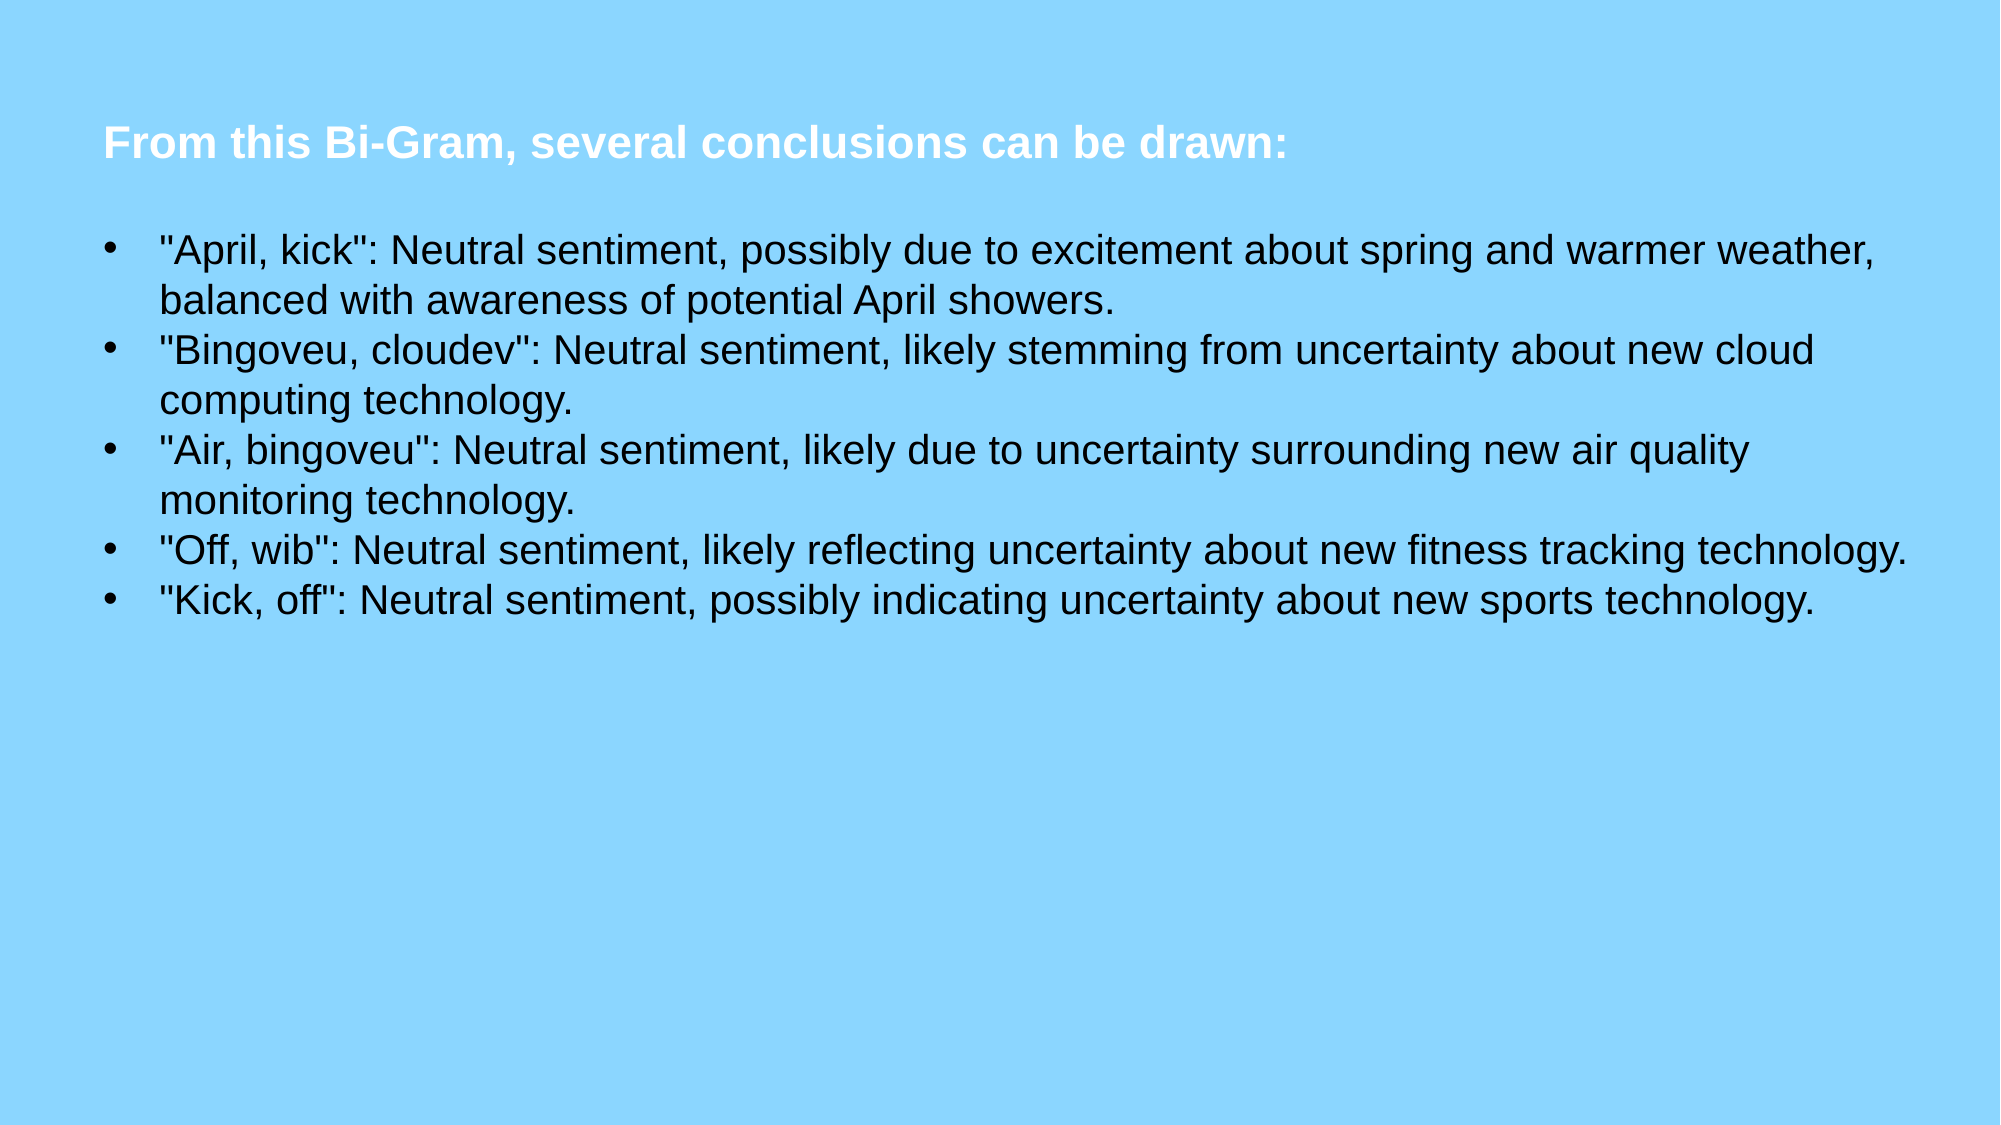

From this Bi-Gram, several conclusions can be drawn:

"April, kick": Neutral sentiment, possibly due to excitement about spring and warmer weather, balanced with awareness of potential April showers.
"Bingoveu, cloudev": Neutral sentiment, likely stemming from uncertainty about new cloud computing technology.
"Air, bingoveu": Neutral sentiment, likely due to uncertainty surrounding new air quality monitoring technology.
"Off, wib": Neutral sentiment, likely reflecting uncertainty about new fitness tracking technology.
"Kick, off": Neutral sentiment, possibly indicating uncertainty about new sports technology.